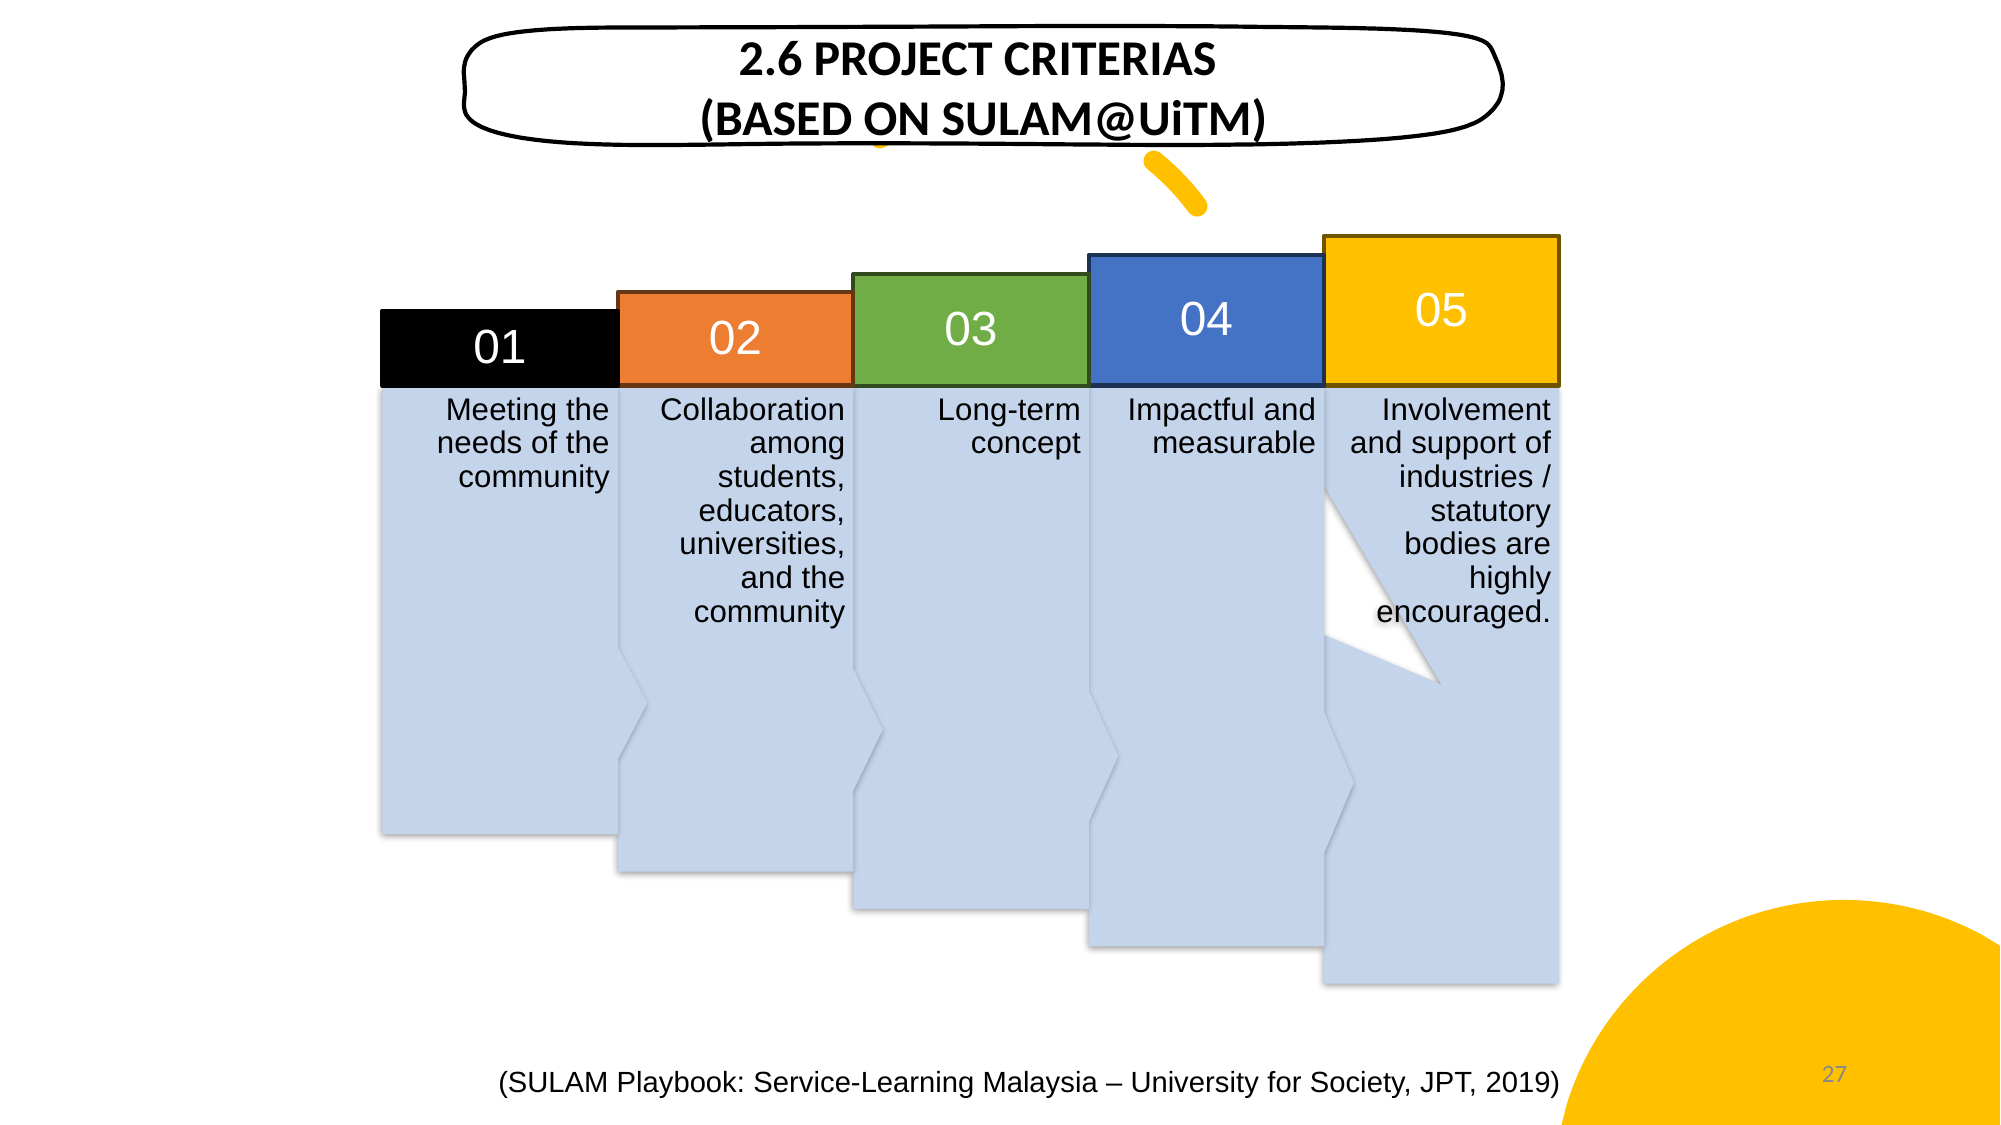

2.6 PROJECT CRITERIAS
(BASED ON SULAM@UiTM)

Involvement and support of industries / statutory bodies are highly encouraged.
05
Impactful and measurable
04
Long-term concept

03
Collaboration among students, educators, universities, and the community
02
Meeting the needs of the community
01

27
(SULAM Playbook: Service-Learning Malaysia – University for Society, JPT, 2019)